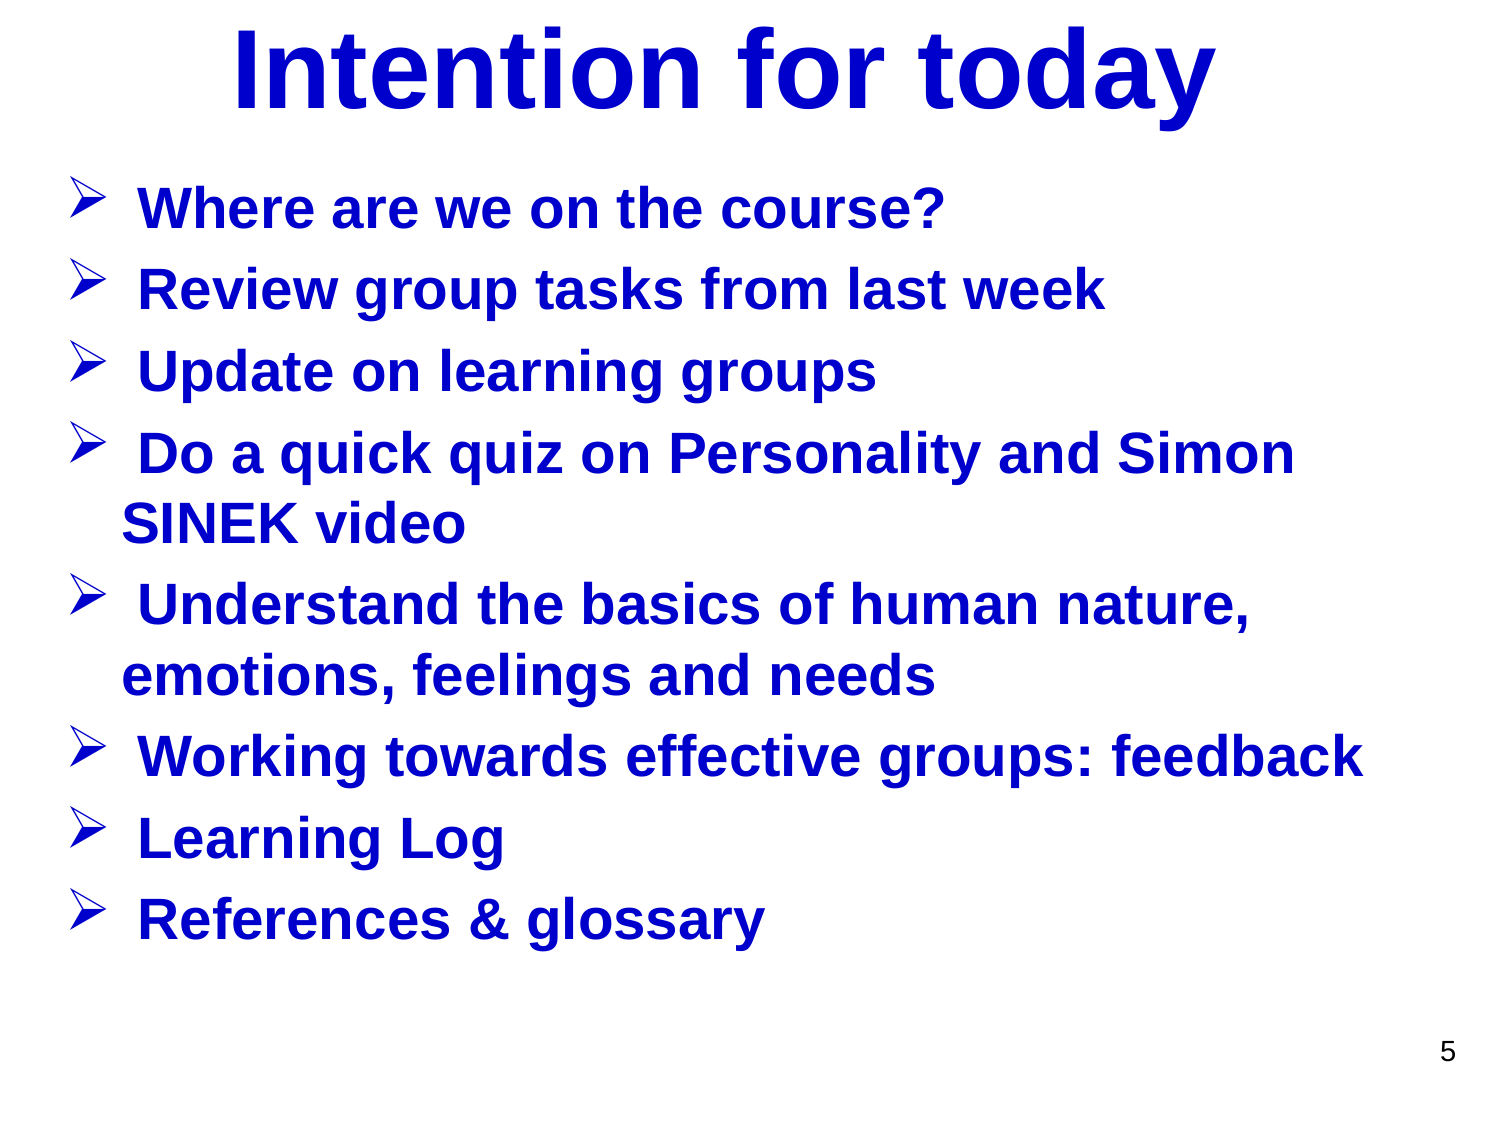

# Intention for today
 Where are we on the course?
 Review group tasks from last week
 Update on learning groups
 Do a quick quiz on Personality and Simon SINEK video
 Understand the basics of human nature, emotions, feelings and needs
 Working towards effective groups: feedback
 Learning Log
 References & glossary
5